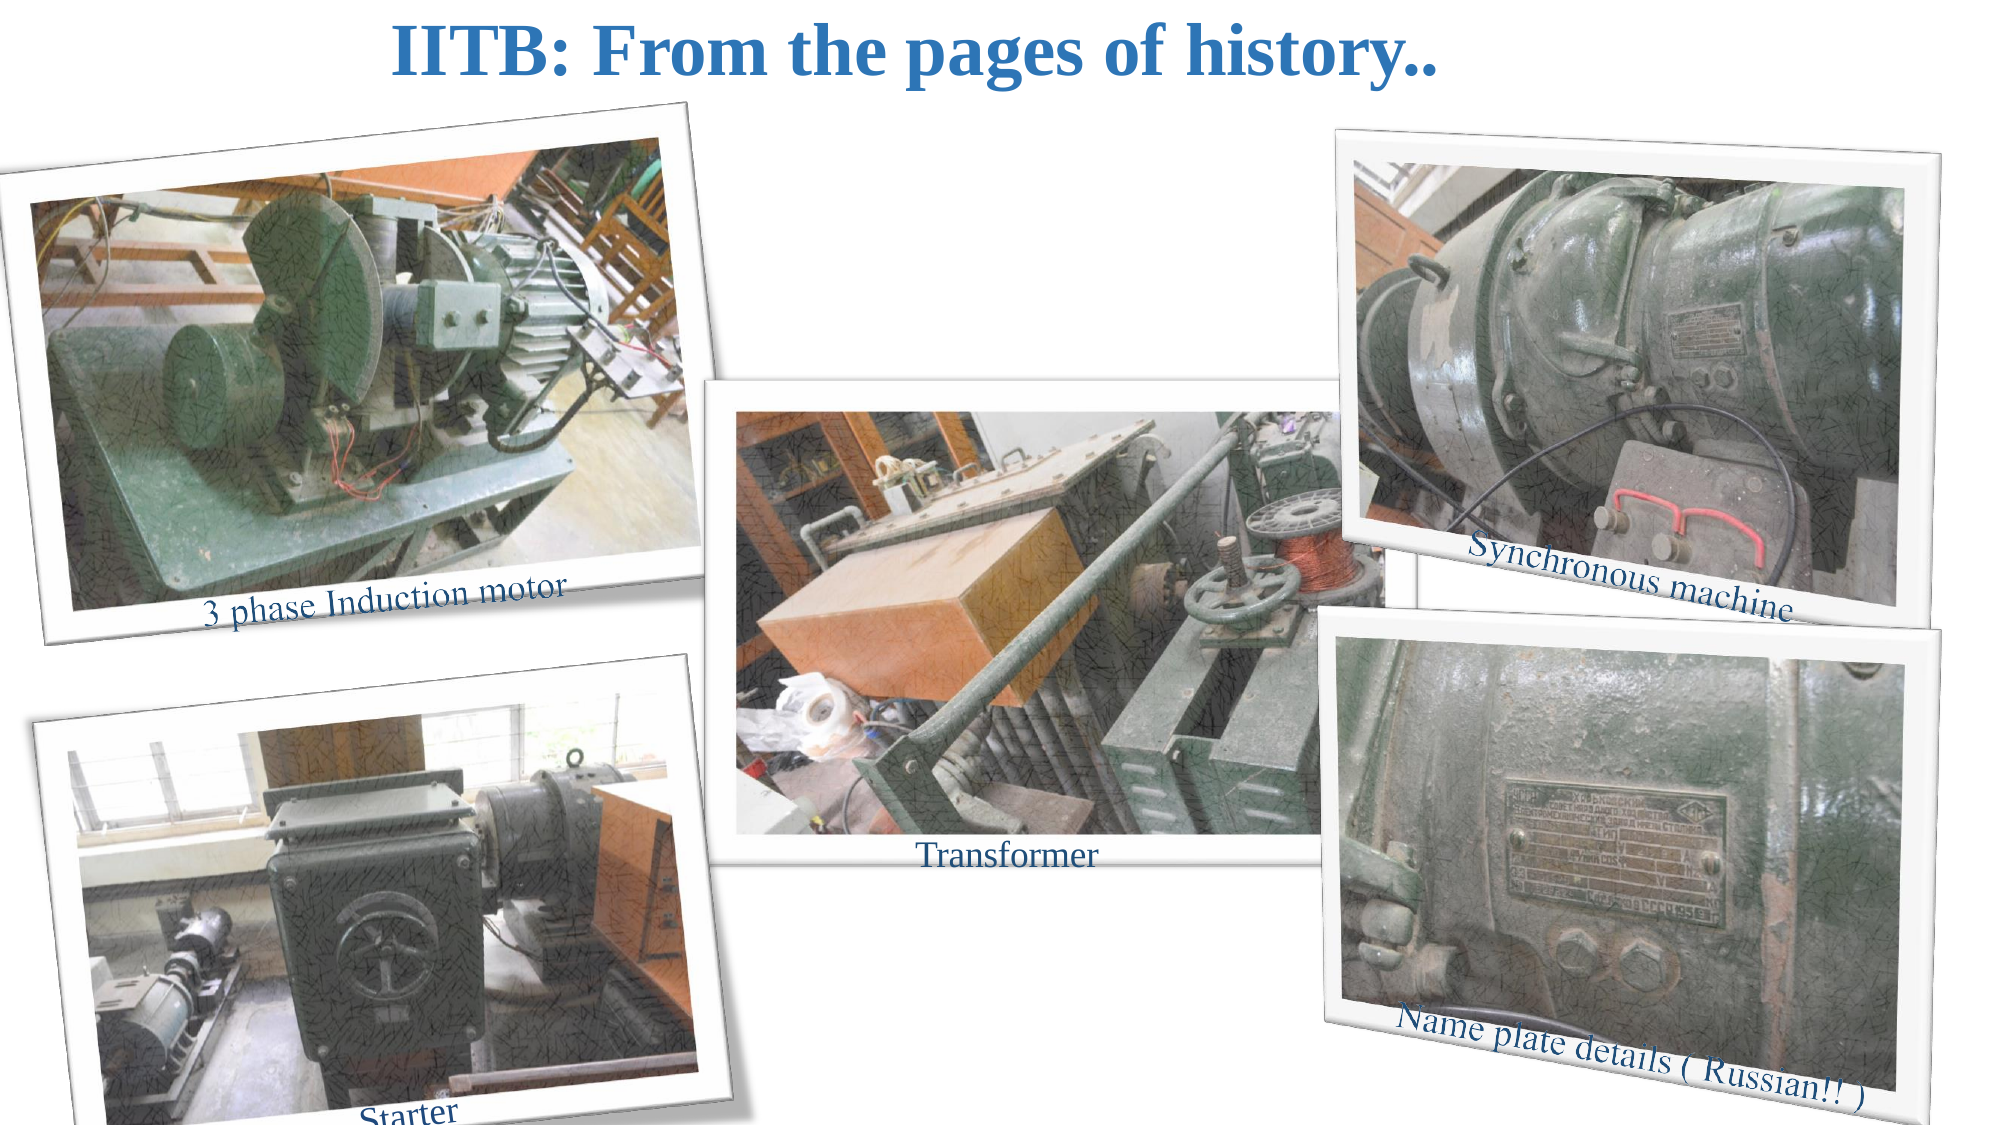

# IITB: From the pages of history..

Transformer

Starter